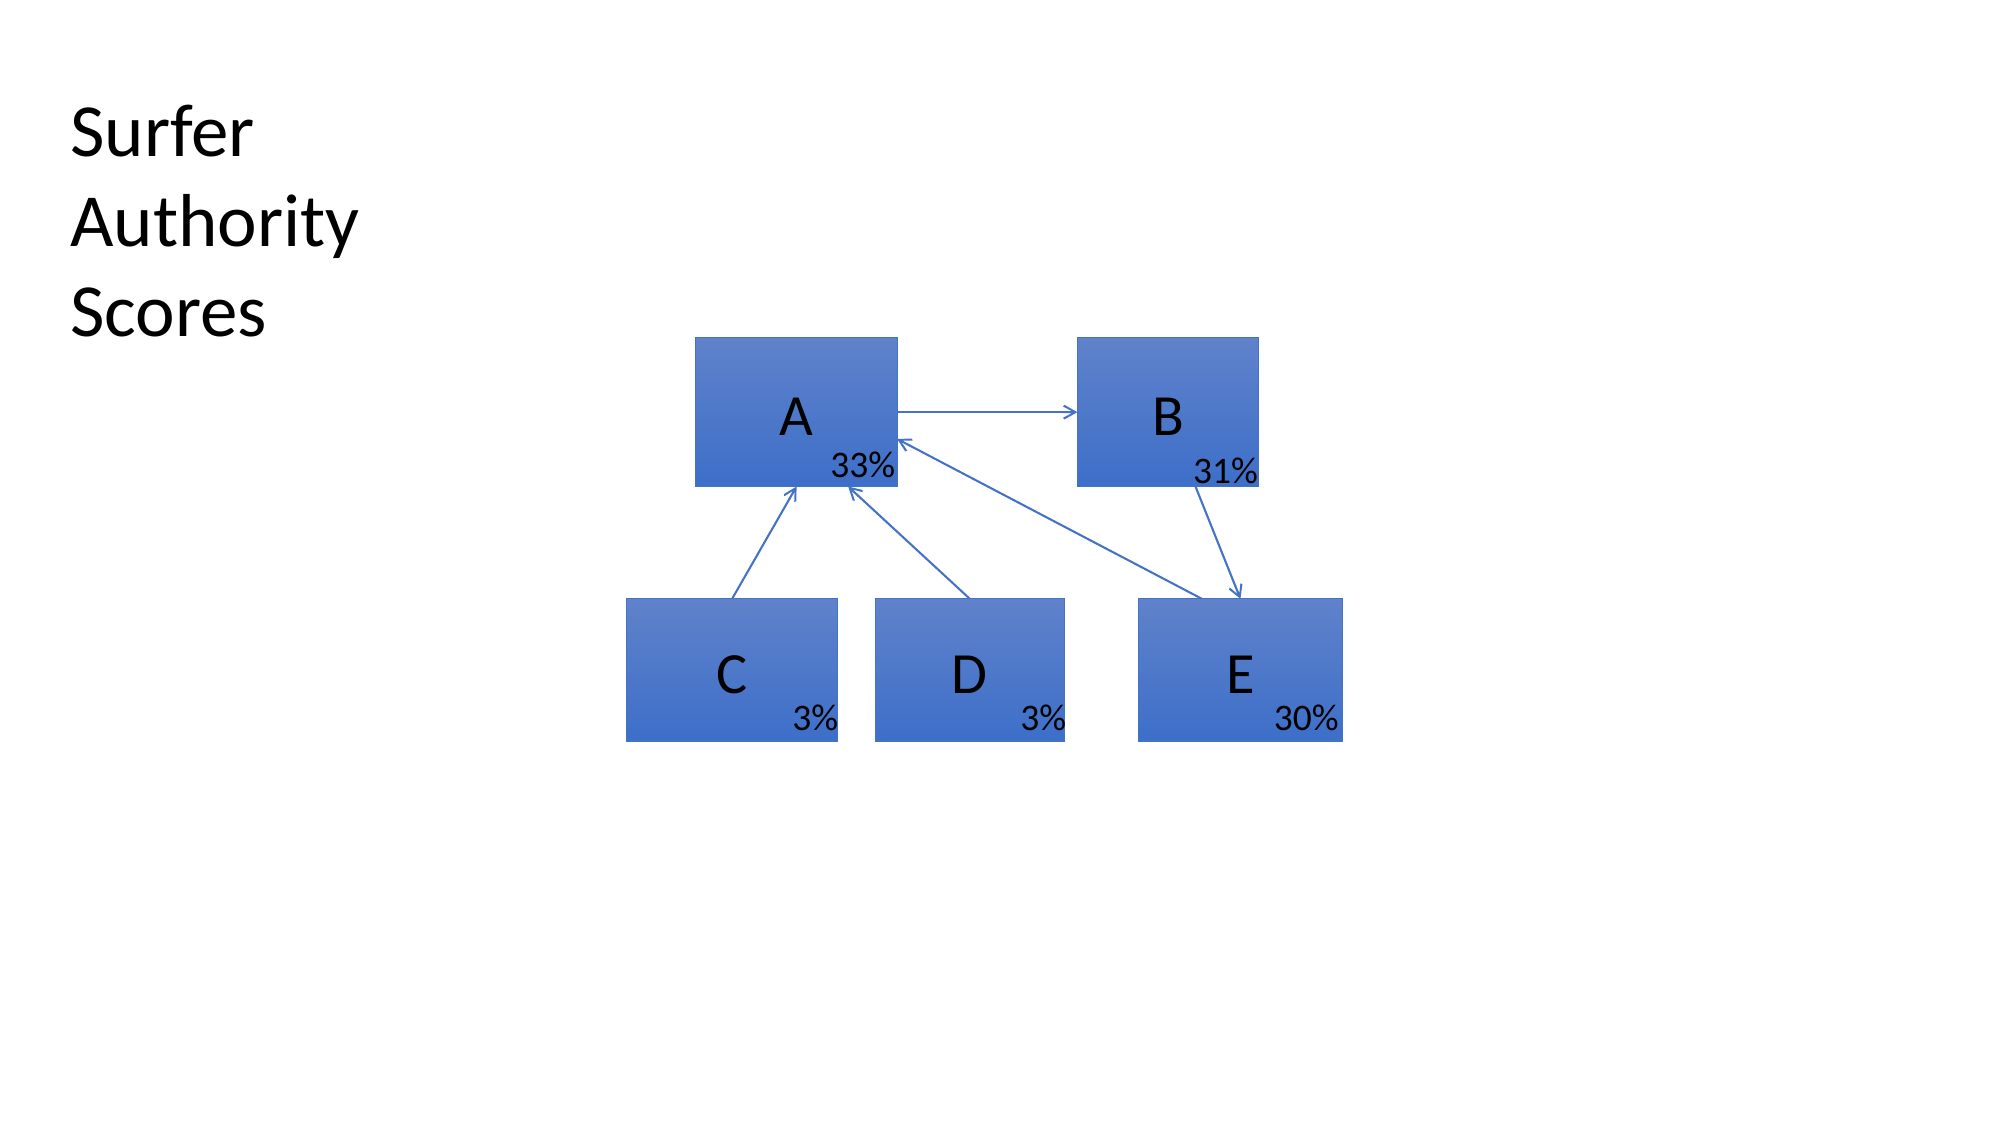

Surfer Authority Scores
A
B
33%
31%
C
D
E
3%
3%
30%